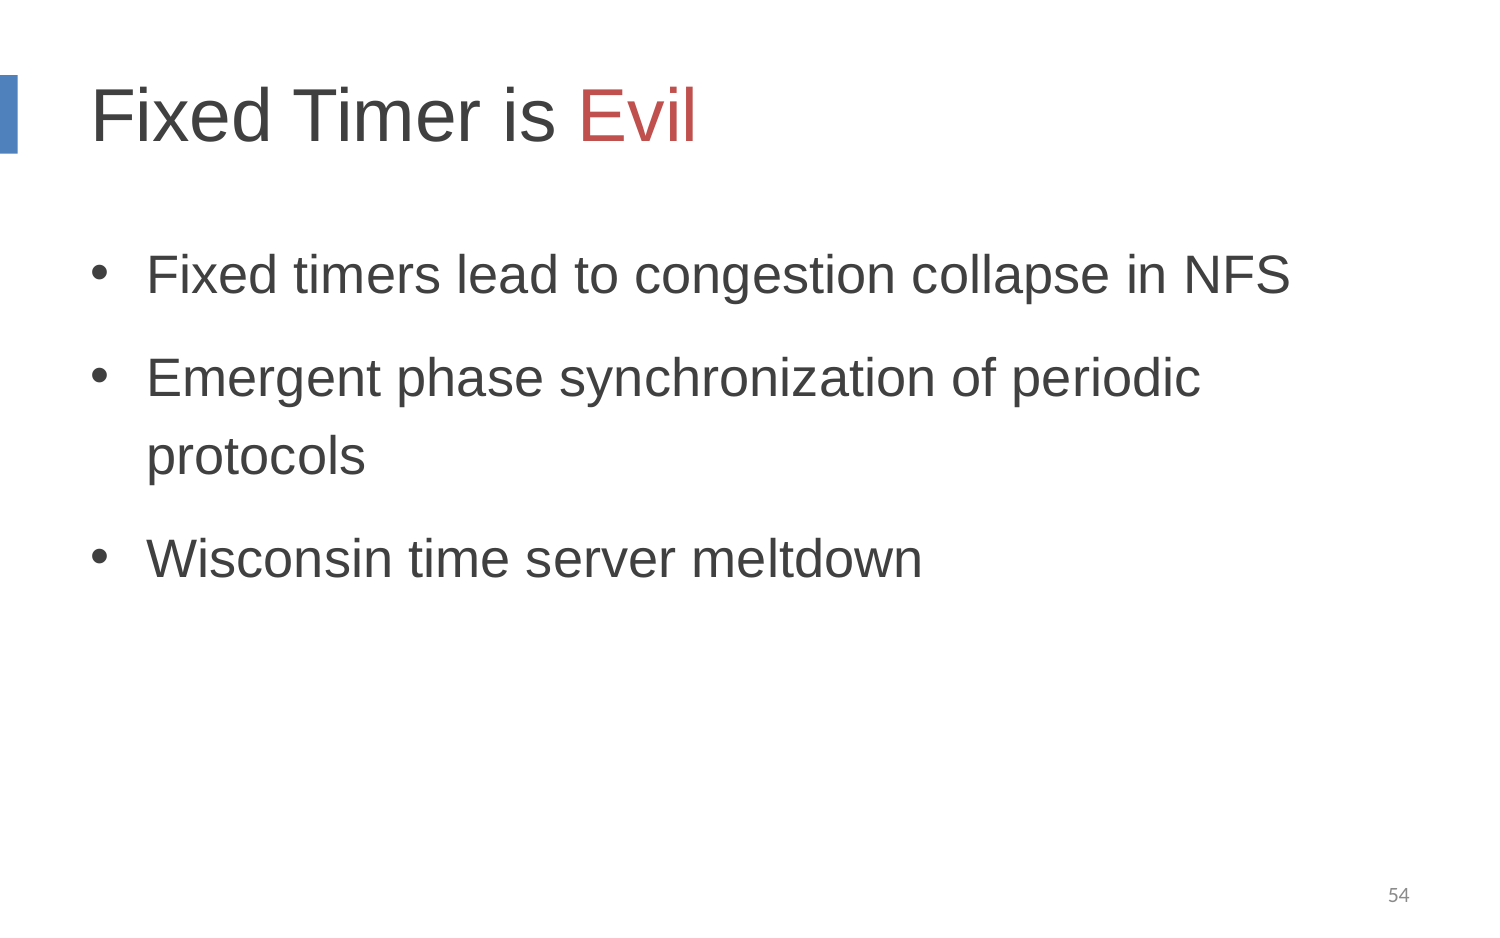

# Fixed Timer is Evil
Fixed timers lead to congestion collapse in NFS
Emergent phase synchronization of periodic protocols
Wisconsin time server meltdown
54